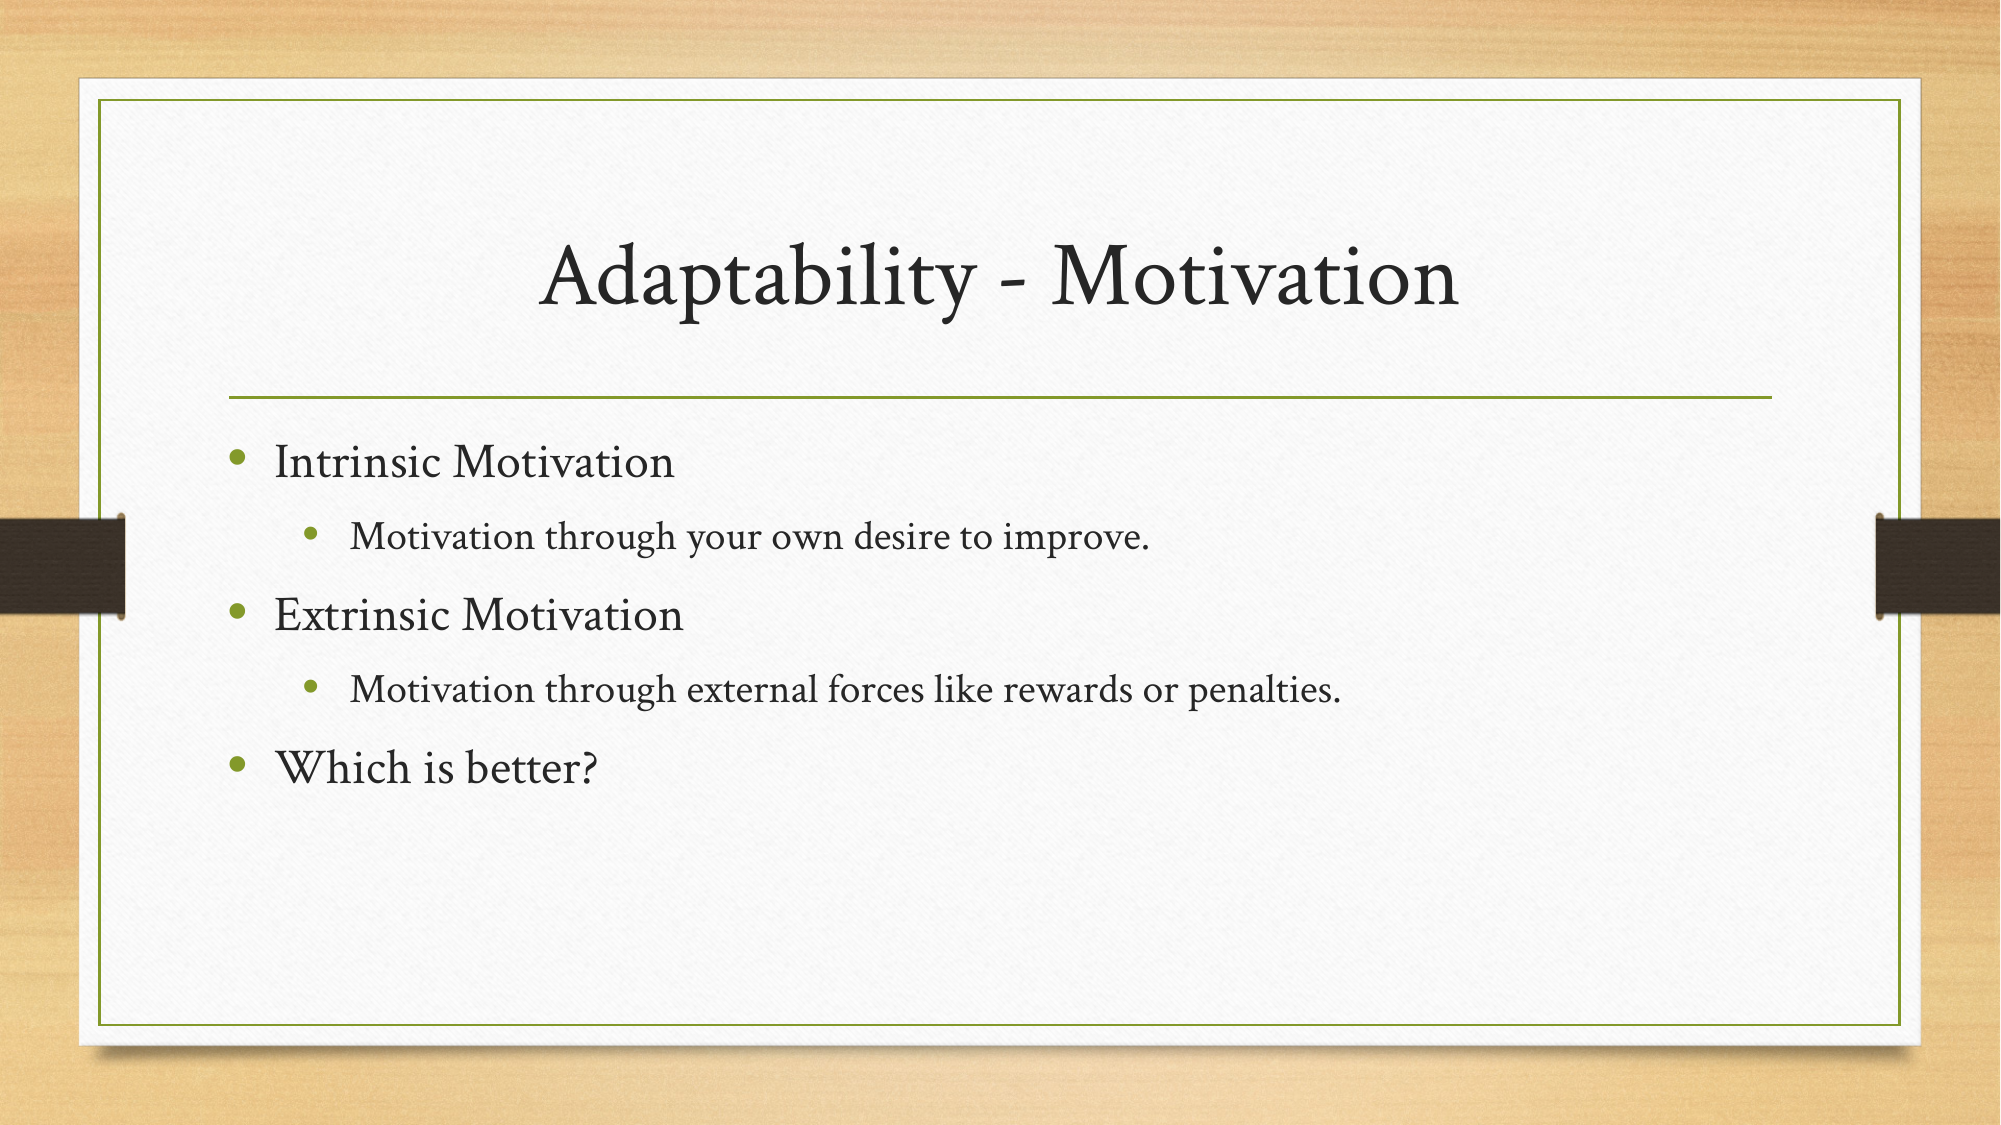

# Adaptability - Motivation
Intrinsic Motivation
Motivation through your own desire to improve.
Extrinsic Motivation
Motivation through external forces like rewards or penalties.
Which is better?